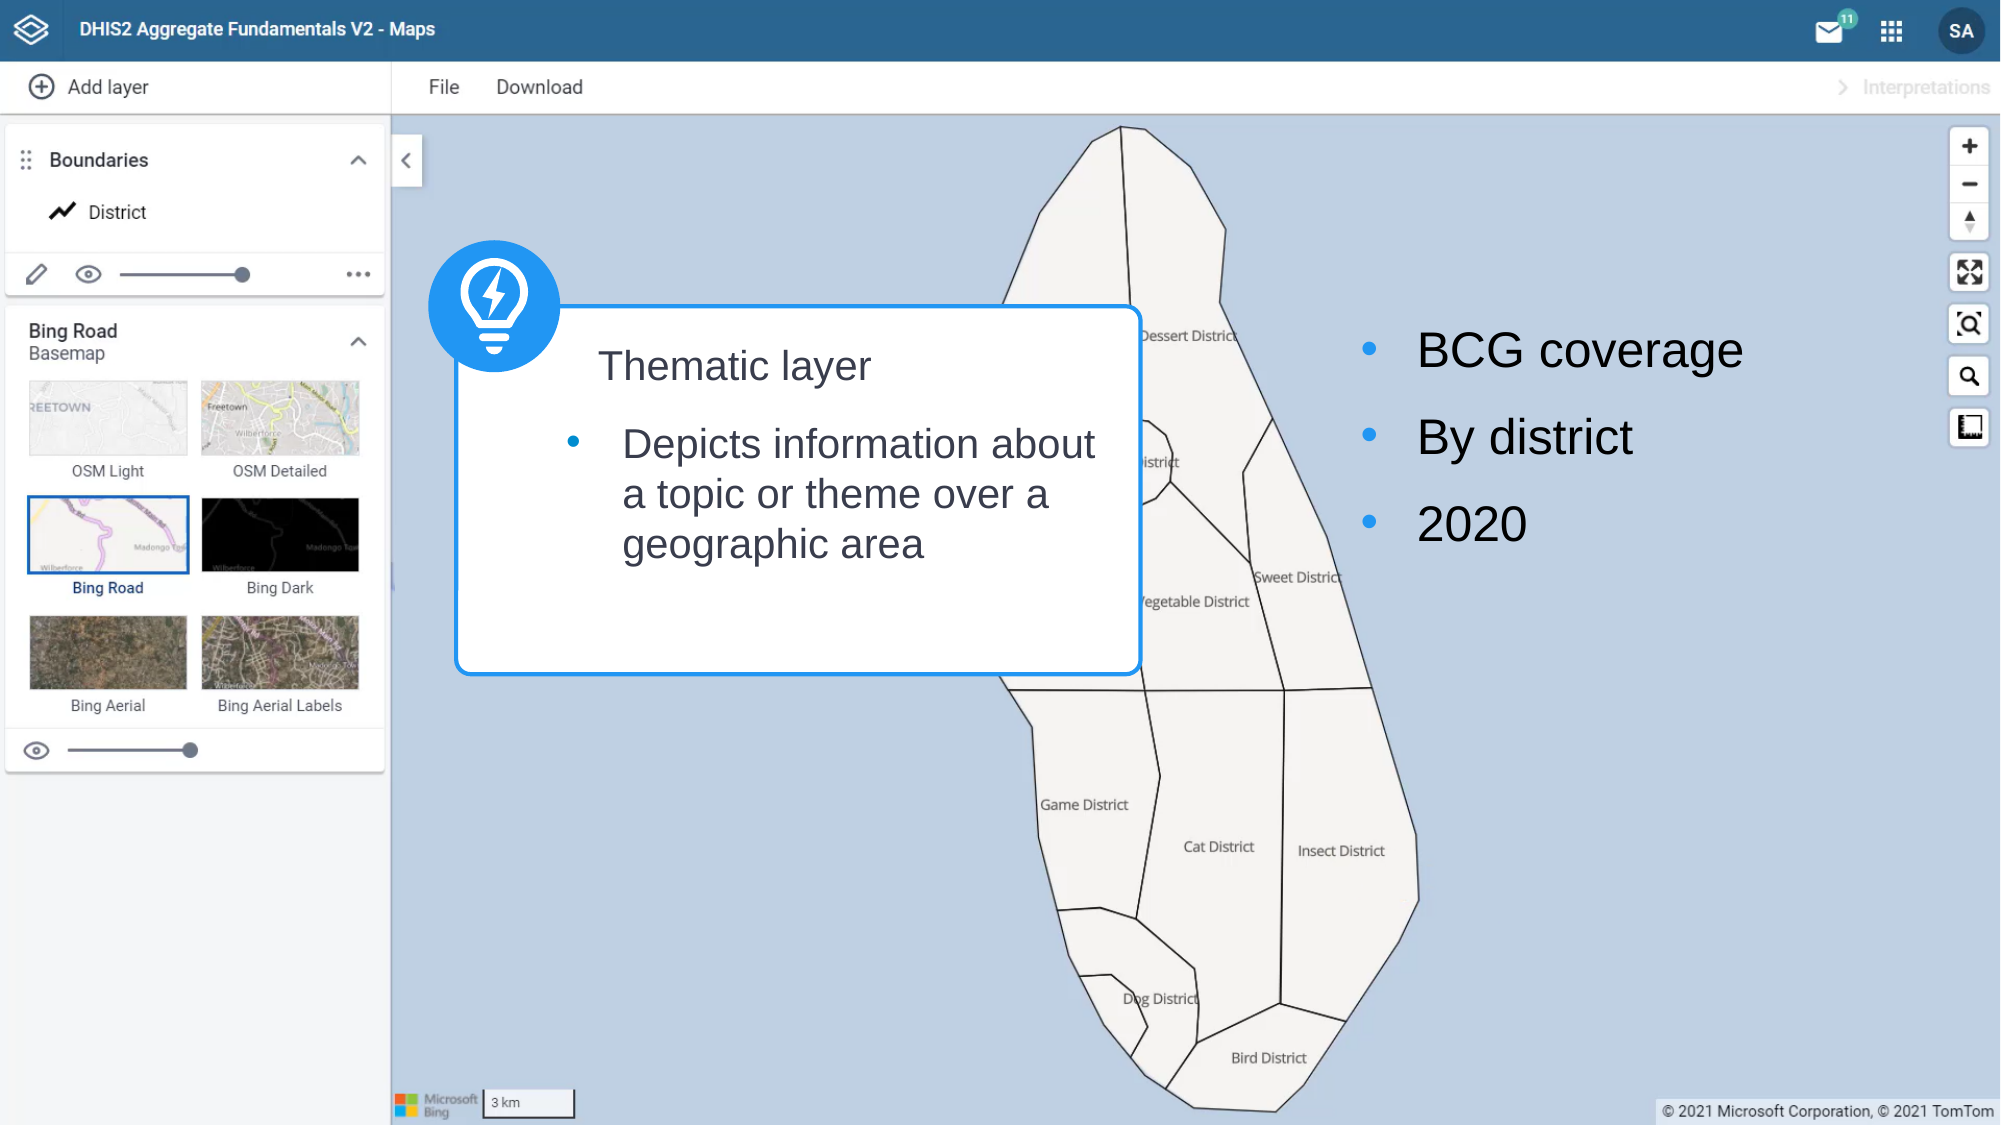

How to add and edit a thematic layer

BCG coverage
Thematic layer
By district
Depicts information about a topic or theme over a geographic area
2020